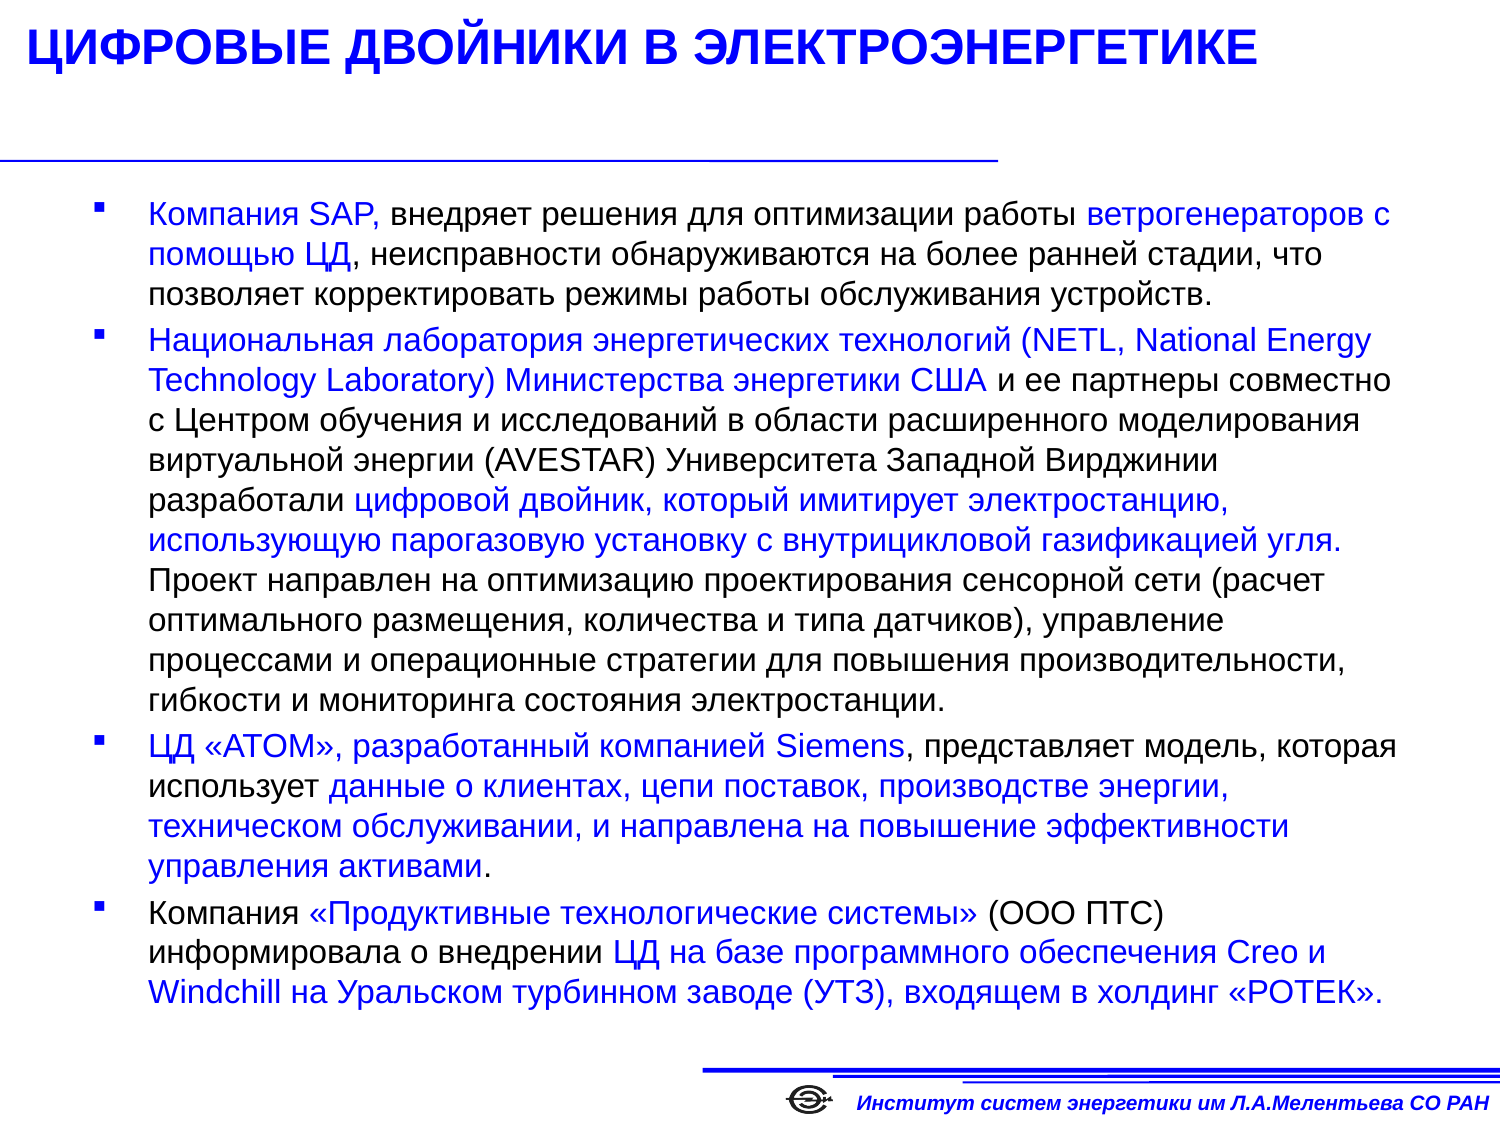

# ЦИФРОВЫЕ ДВОЙНИКИ В ЭЛЕКТРОЭНЕРГЕТИКЕ
Компания SAP, внедряет решения для оптимизации работы ветрогенераторов с помощью ЦД, неисправности обнаруживаются на более ранней стадии, что позволяет корректировать режимы работы обслуживания устройств.
Национальная лаборатория энергетических технологий (NETL, National Energy Technology Laboratory) Министерства энергетики США и ее партнеры совместно с Центром обучения и исследований в области расширенного моделирования виртуальной энергии (AVESTAR) Университета Западной Вирджинии разработали цифровой двойник, который имитирует электростанцию, использующую парогазовую установку с внутрицикловой газификацией угля. Проект направлен на оптимизацию проектирования сенсорной сети (расчет оптимального размещения, количества и типа датчиков), управление процессами и операционные стратегии для повышения производительности, гибкости и мониторинга состояния электростанции.
ЦД «ATOM», разработанный компанией Siemens, представляет модель, которая использует данные о клиентах, цепи поставок, производстве энергии, техническом обслуживании, и направлена на повышение эффективности управления активами.
Компания «Продуктивные технологические системы» (ООО ПТС) информировала о внедрении ЦД на базе программного обеспечения Creo и Windchill на Уральском турбинном заводе (УТЗ), входящем в холдинг «РОТЕК».